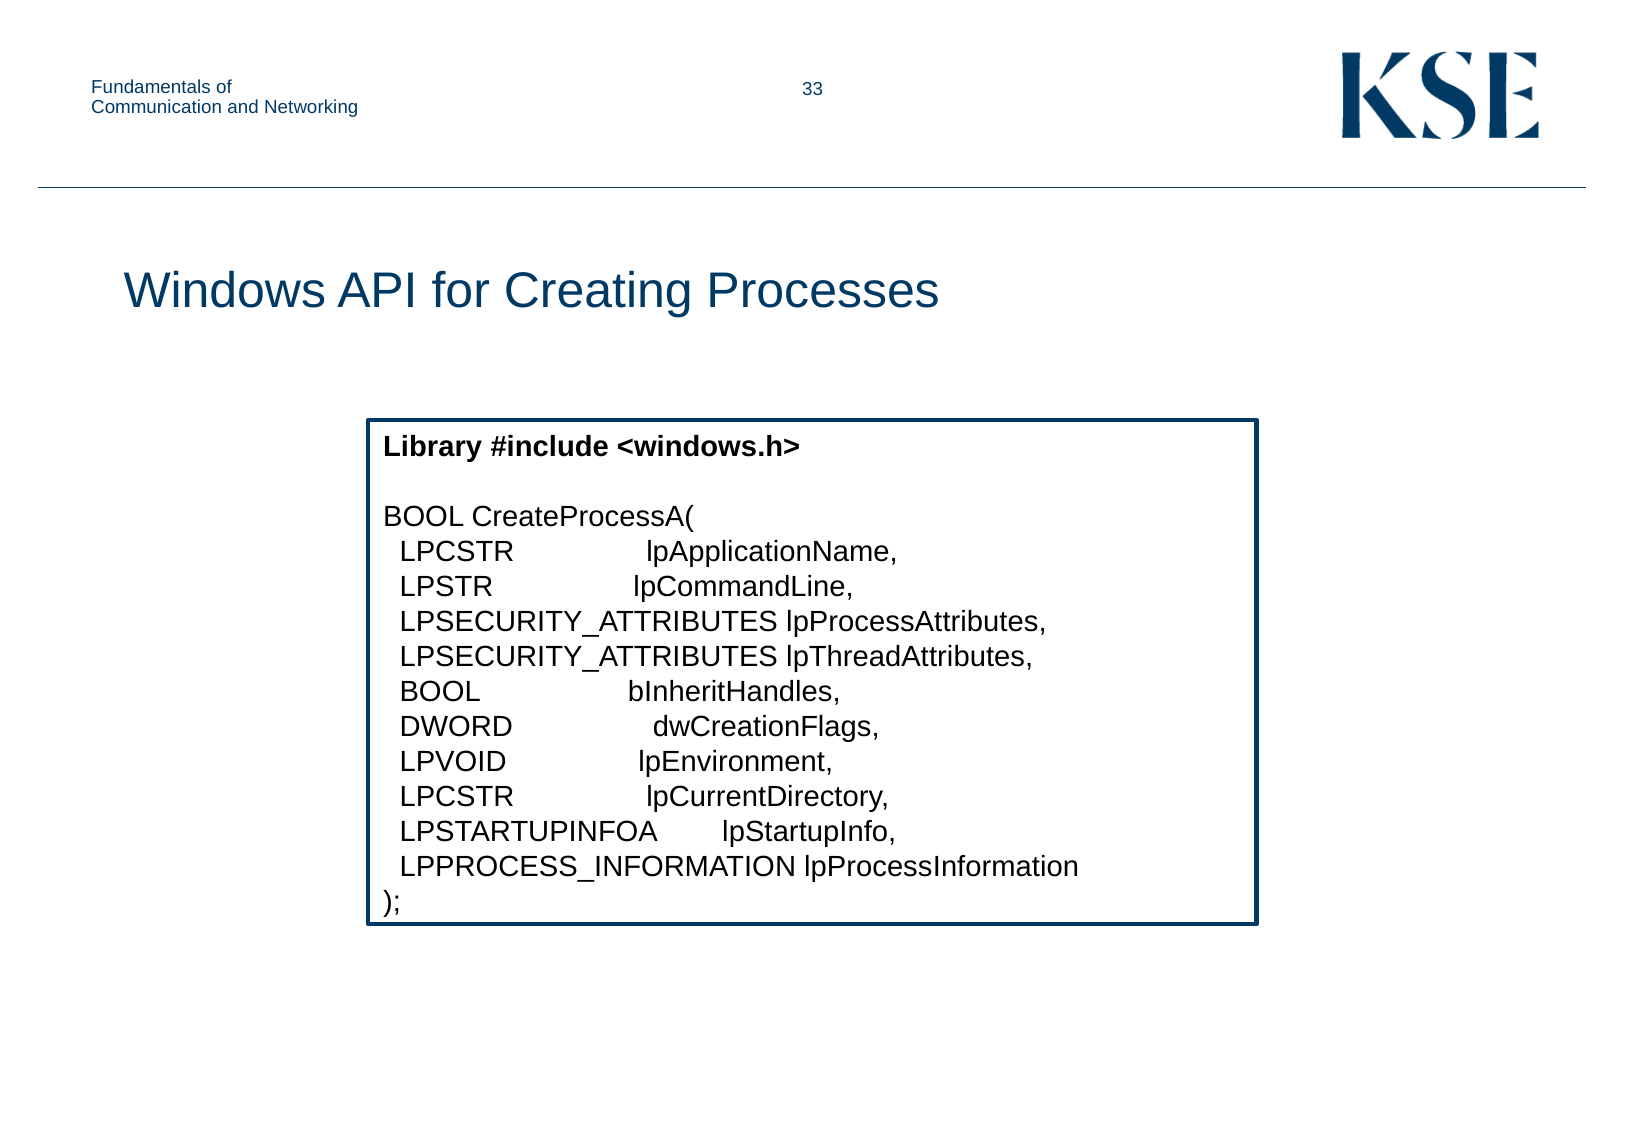

Fundamentals of Communication and Networking
Windows API for Creating Processes
Library #include <windows.h>
BOOL CreateProcessA(
  LPCSTR                lpApplicationName,
  LPSTR                 lpCommandLine,
  LPSECURITY_ATTRIBUTES lpProcessAttributes,
  LPSECURITY_ATTRIBUTES lpThreadAttributes,
  BOOL                  bInheritHandles,
  DWORD                 dwCreationFlags,
  LPVOID                lpEnvironment,
  LPCSTR                lpCurrentDirectory,
  LPSTARTUPINFOA        lpStartupInfo,
  LPPROCESS_INFORMATION lpProcessInformation
);